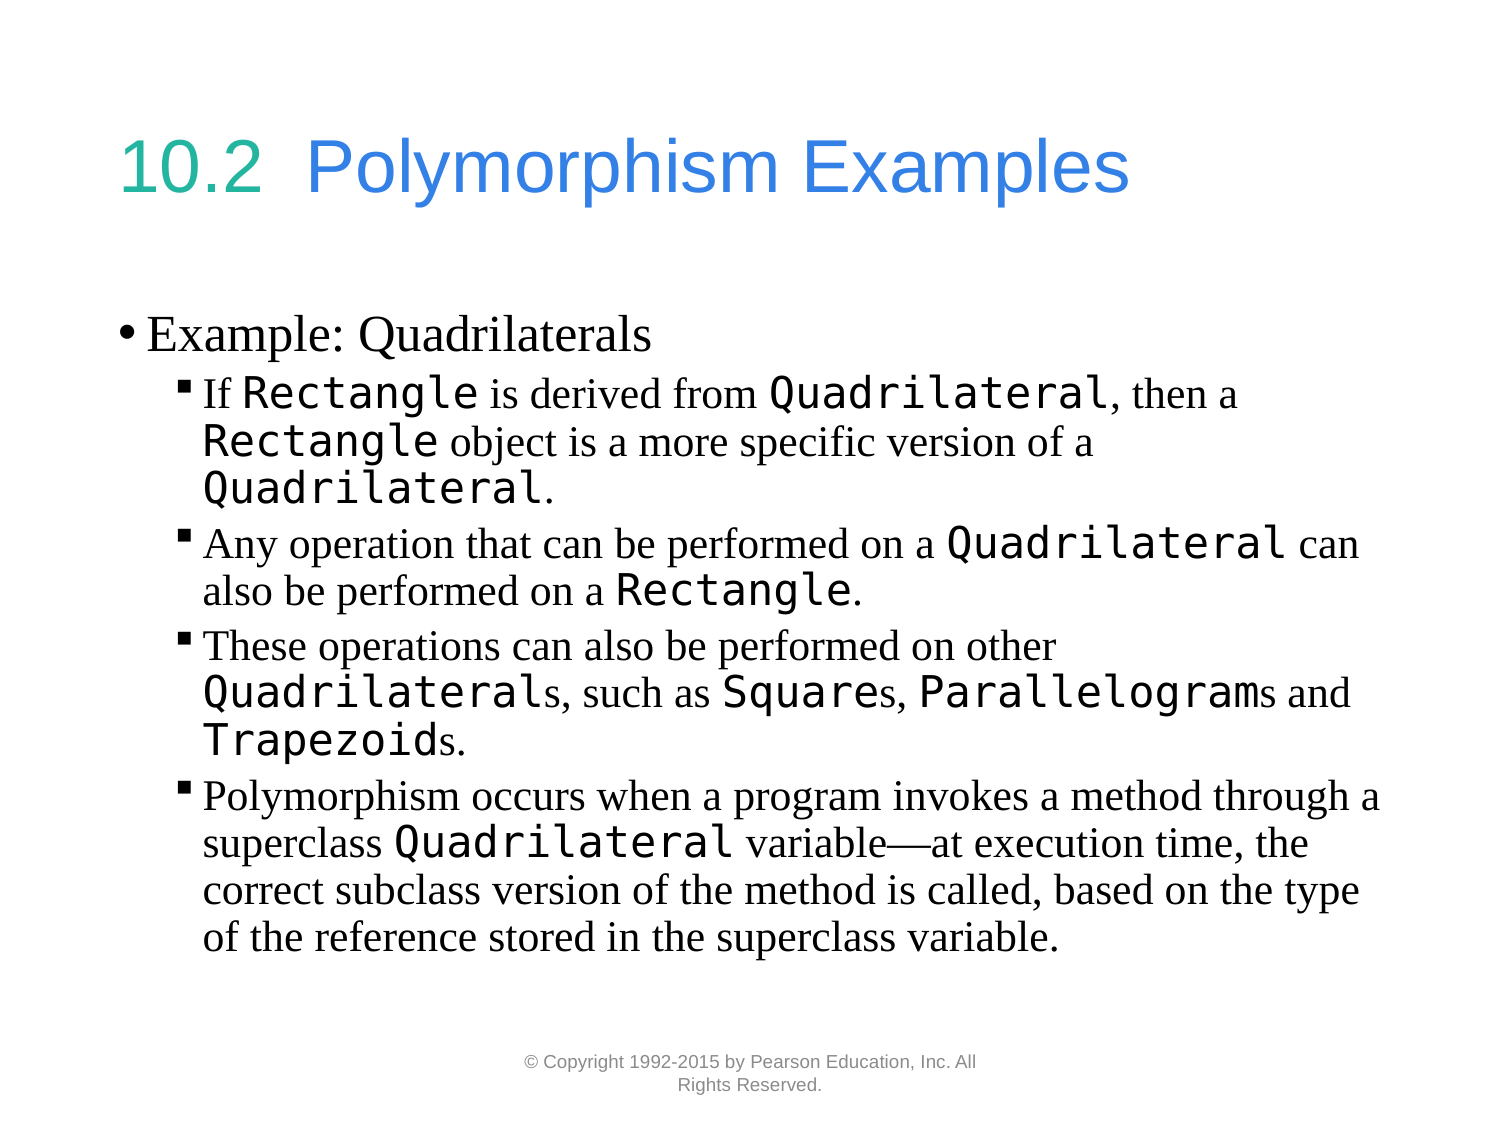

# 10.2  Polymorphism Examples
Example: Quadrilaterals
If Rectangle is derived from Quadrilateral, then a Rectangle object is a more specific version of a Quadrilateral.
Any operation that can be performed on a Quadrilateral can also be performed on a Rectangle.
These operations can also be performed on other Quadrilaterals, such as Squares, Parallelograms and Trapezoids.
Polymorphism occurs when a program invokes a method through a superclass Quadrilateral variable—at execution time, the correct subclass version of the method is called, based on the type of the reference stored in the superclass variable.
© Copyright 1992-2015 by Pearson Education, Inc. All Rights Reserved.